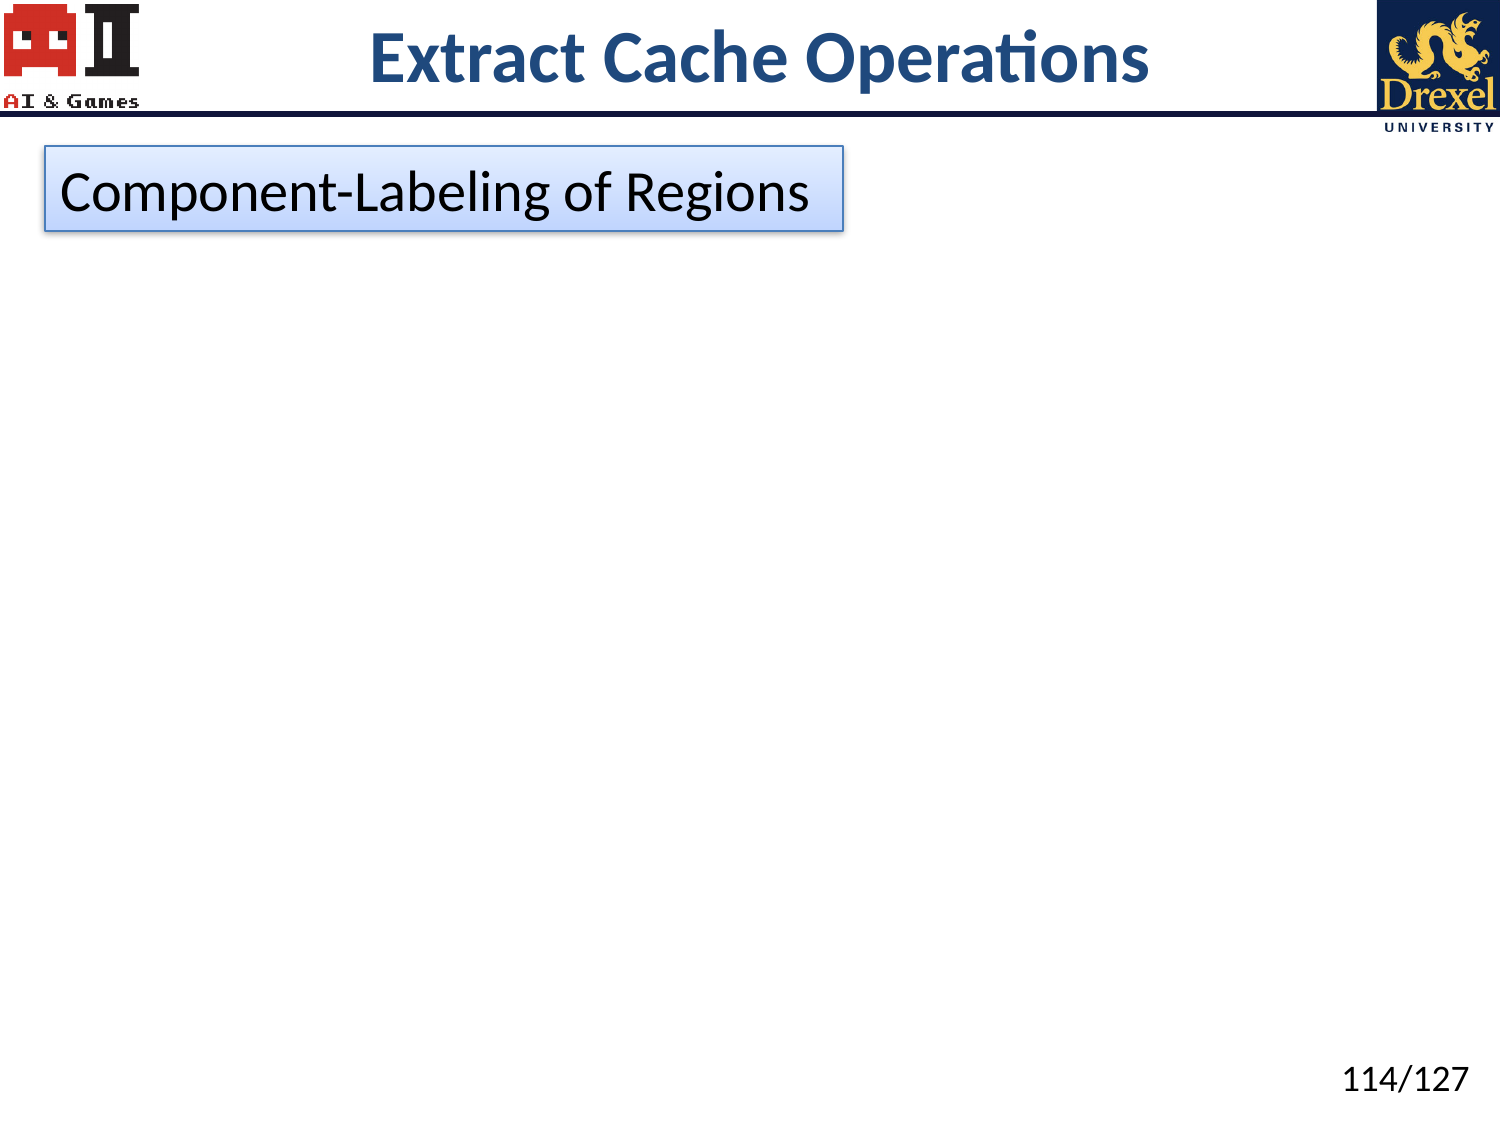

# Extract Cache Operations
Component-Labeling of Regions